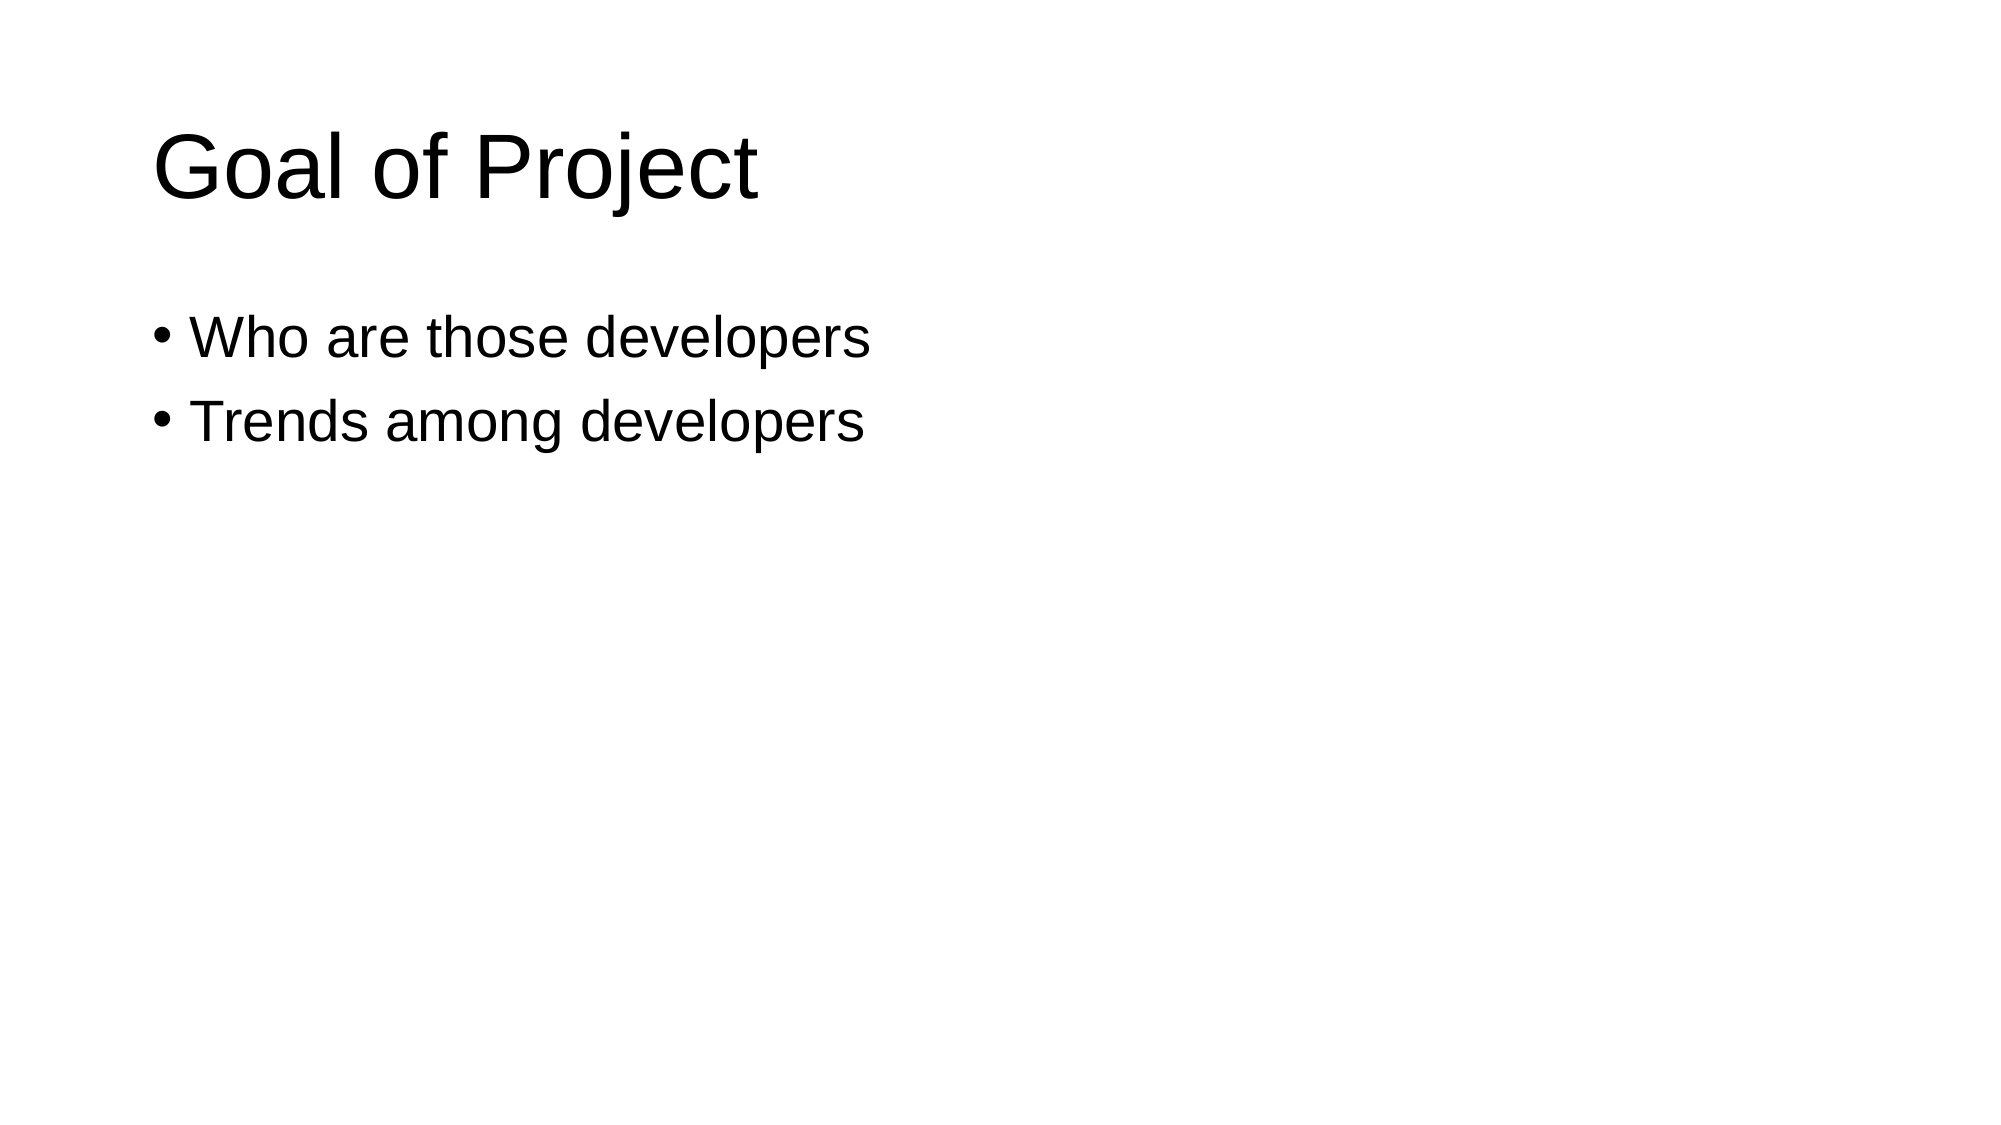

# Goal of Project
Who are those developers
Trends among developers